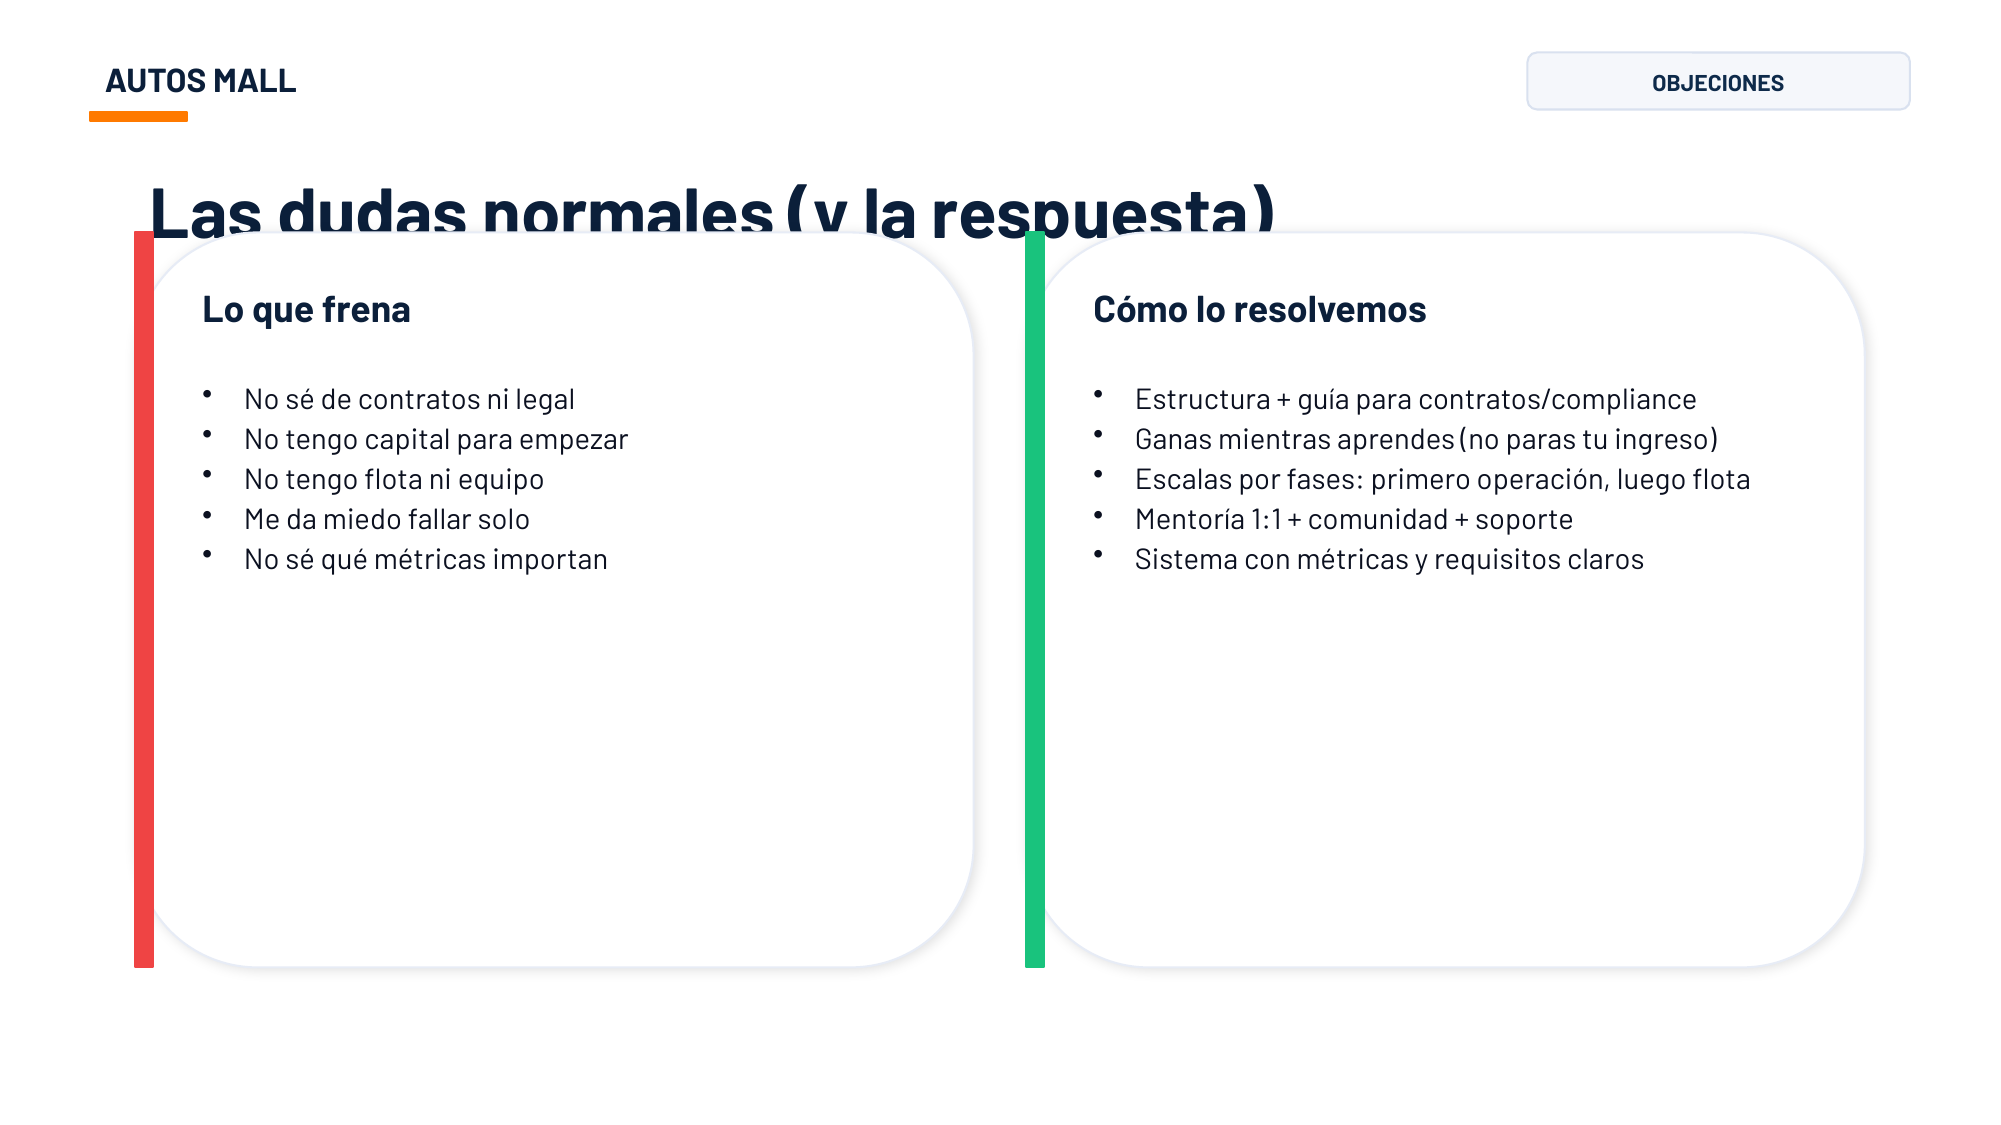

AUTOS MALL

OBJECIONES

Las dudas normales (y la respuesta)

Lo que frena
Cómo lo resolvemos
No sé de contratos ni legal
No tengo capital para empezar
No tengo flota ni equipo
Me da miedo fallar solo
No sé qué métricas importan
Estructura + guía para contratos/compliance
Ganas mientras aprendes (no paras tu ingreso)
Escalas por fases: primero operación, luego flota
Mentoría 1:1 + comunidad + soporte
Sistema con métricas y requisitos claros